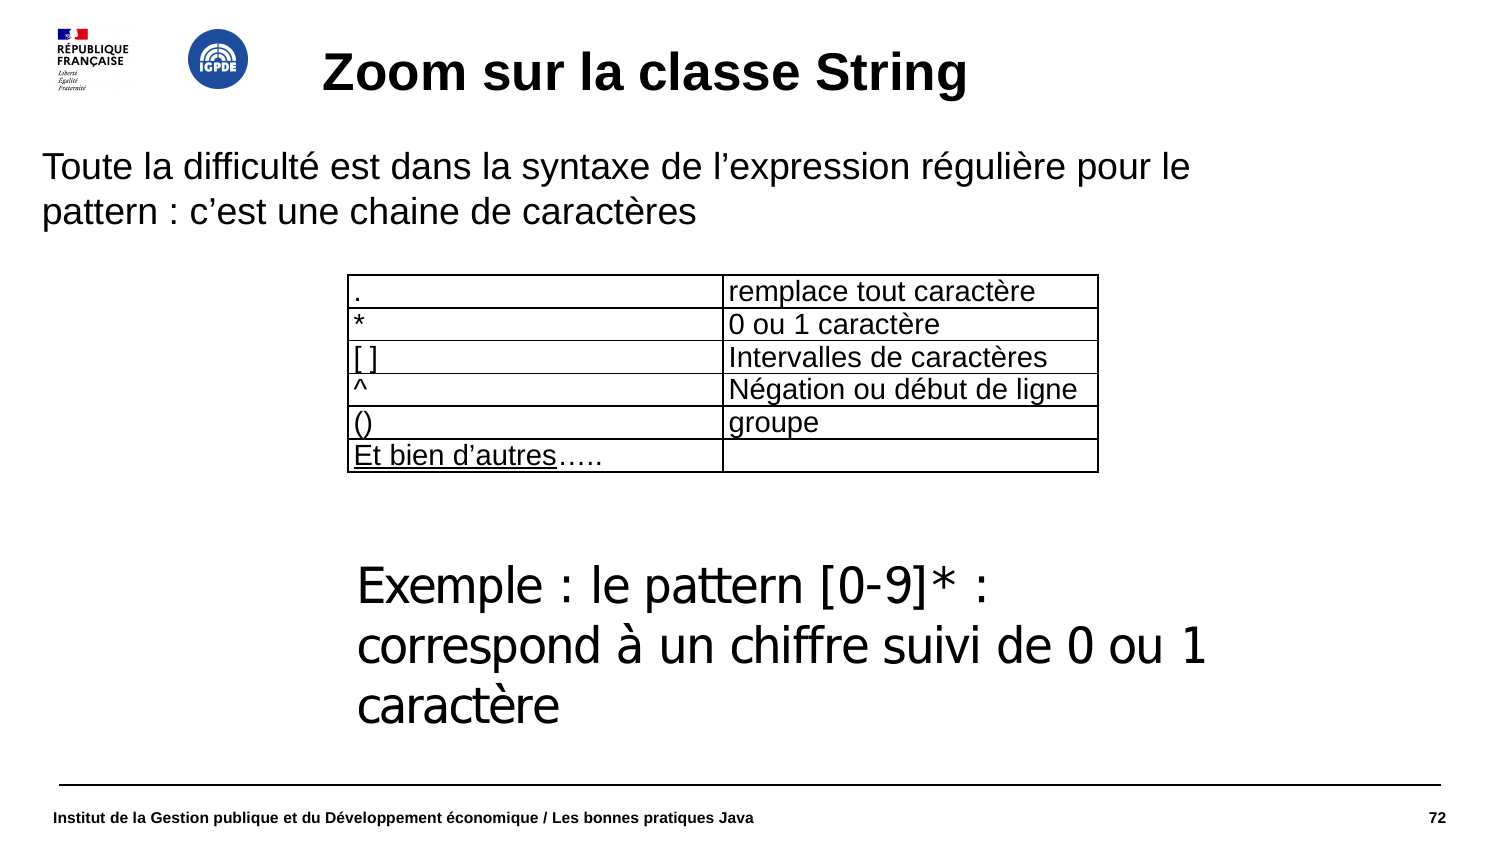

# Zoom sur la classe String
Toute la difficulté est dans la syntaxe de l’expression régulière pour le pattern : c’est une chaine de caractères
| . | remplace tout caractère |
| --- | --- |
| \* | 0 ou 1 caractère |
| [ ] | Intervalles de caractères |
| ^ | Négation ou début de ligne |
| () | groupe |
| Et bien d’autres….. |  |
Exemple : le pattern [0-9]* : correspond à un chiffre suivi de 0 ou 1 caractère
Institut de la Gestion publique et du Développement économique / Les bonnes pratiques Java
72